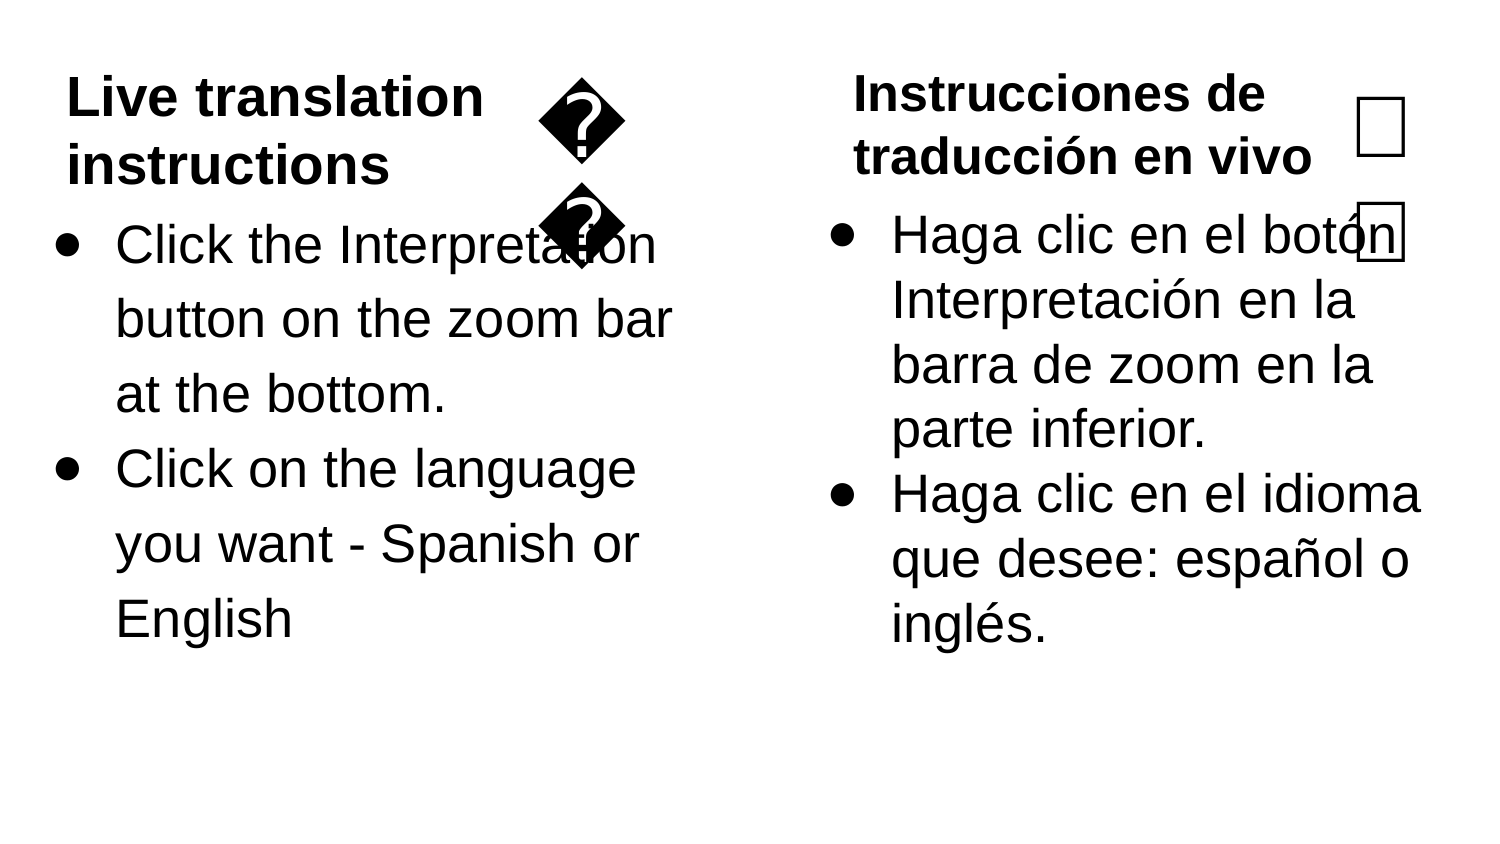

# Live translation instructions
Instrucciones de traducción en vivo
🌐
🌐
Click the Interpretation button on the zoom bar at the bottom.
Click on the language you want - Spanish or English
Haga clic en el botón Interpretación en la barra de zoom en la parte inferior.
Haga clic en el idioma que desee: español o inglés.